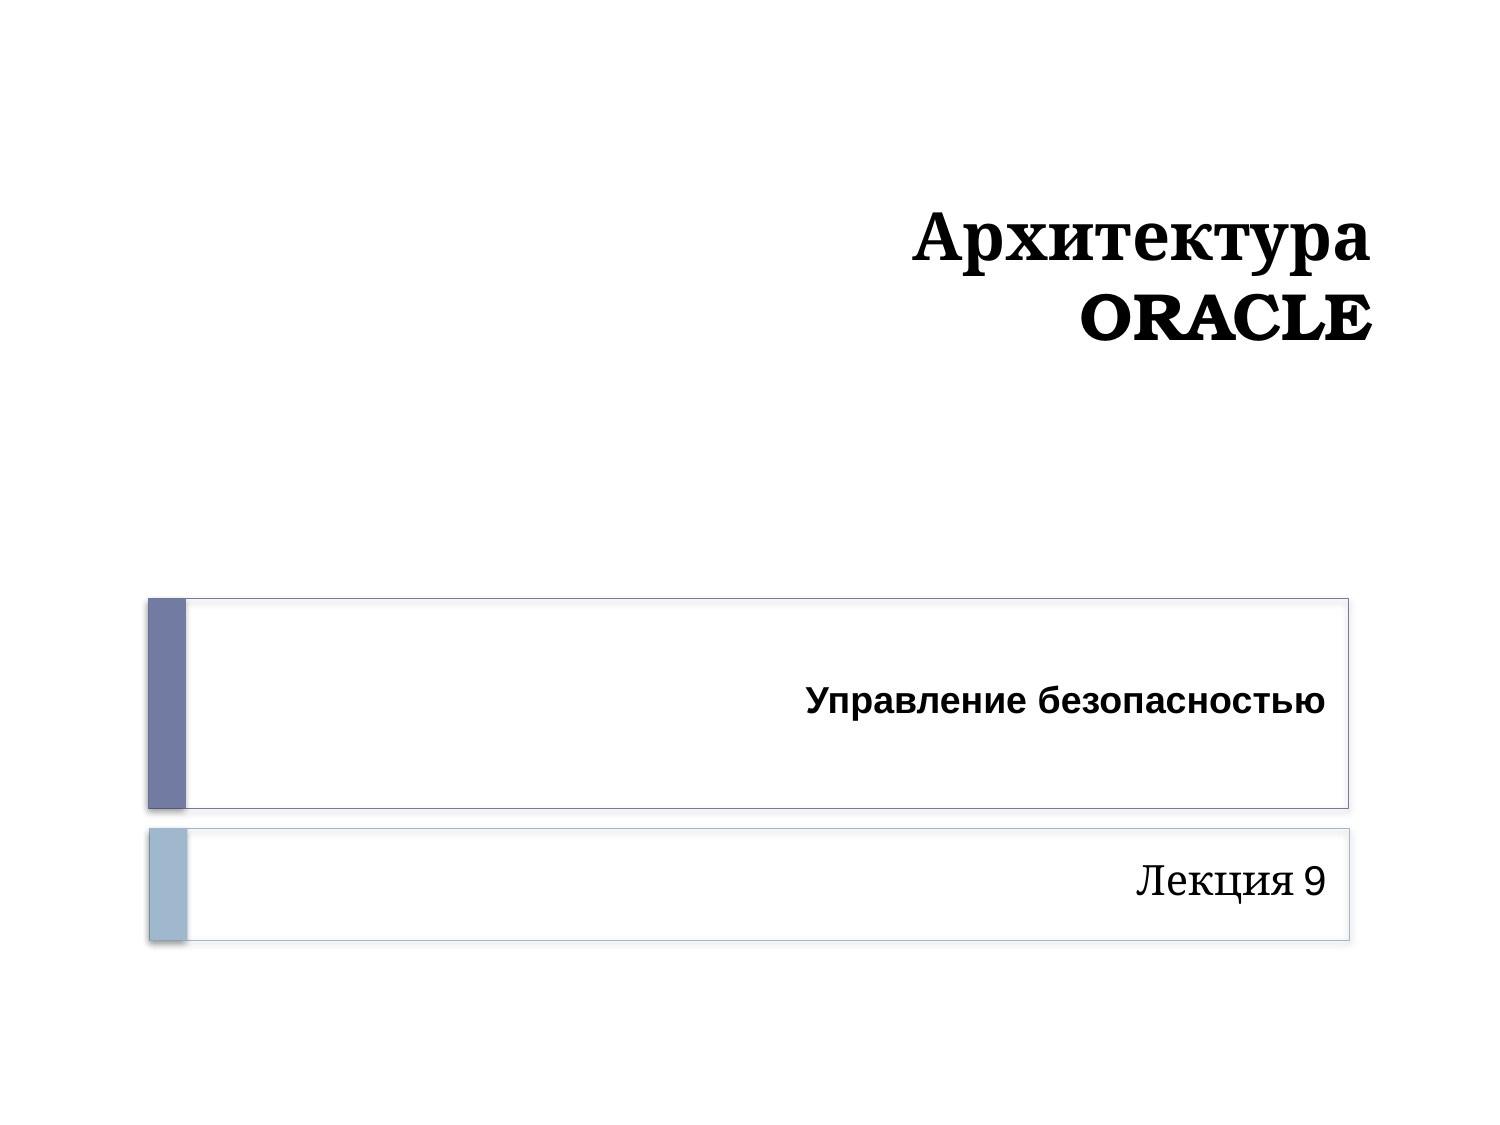

# Архитектура ORACLE
Управление безопасностью
Лекция 9